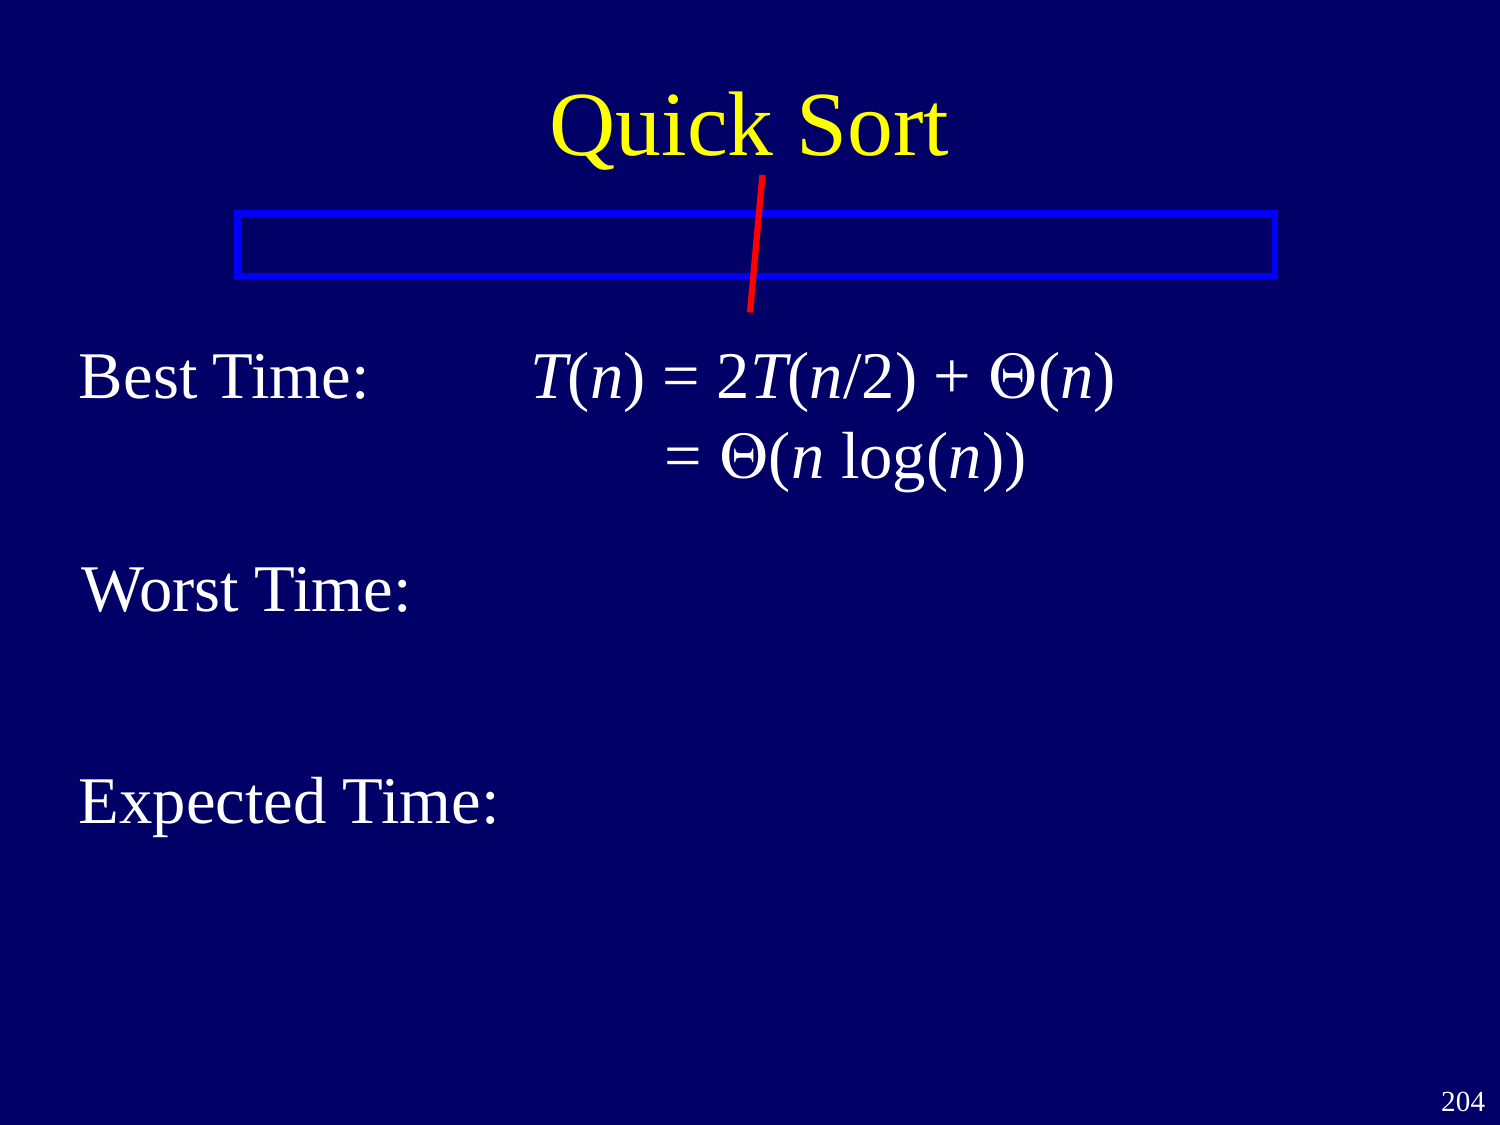

Quick Sort

T(n) = 2T(n/2) + Θ(n)
        = Θ(n log(n))

Best Time:
Worst Time:
Expected Time: